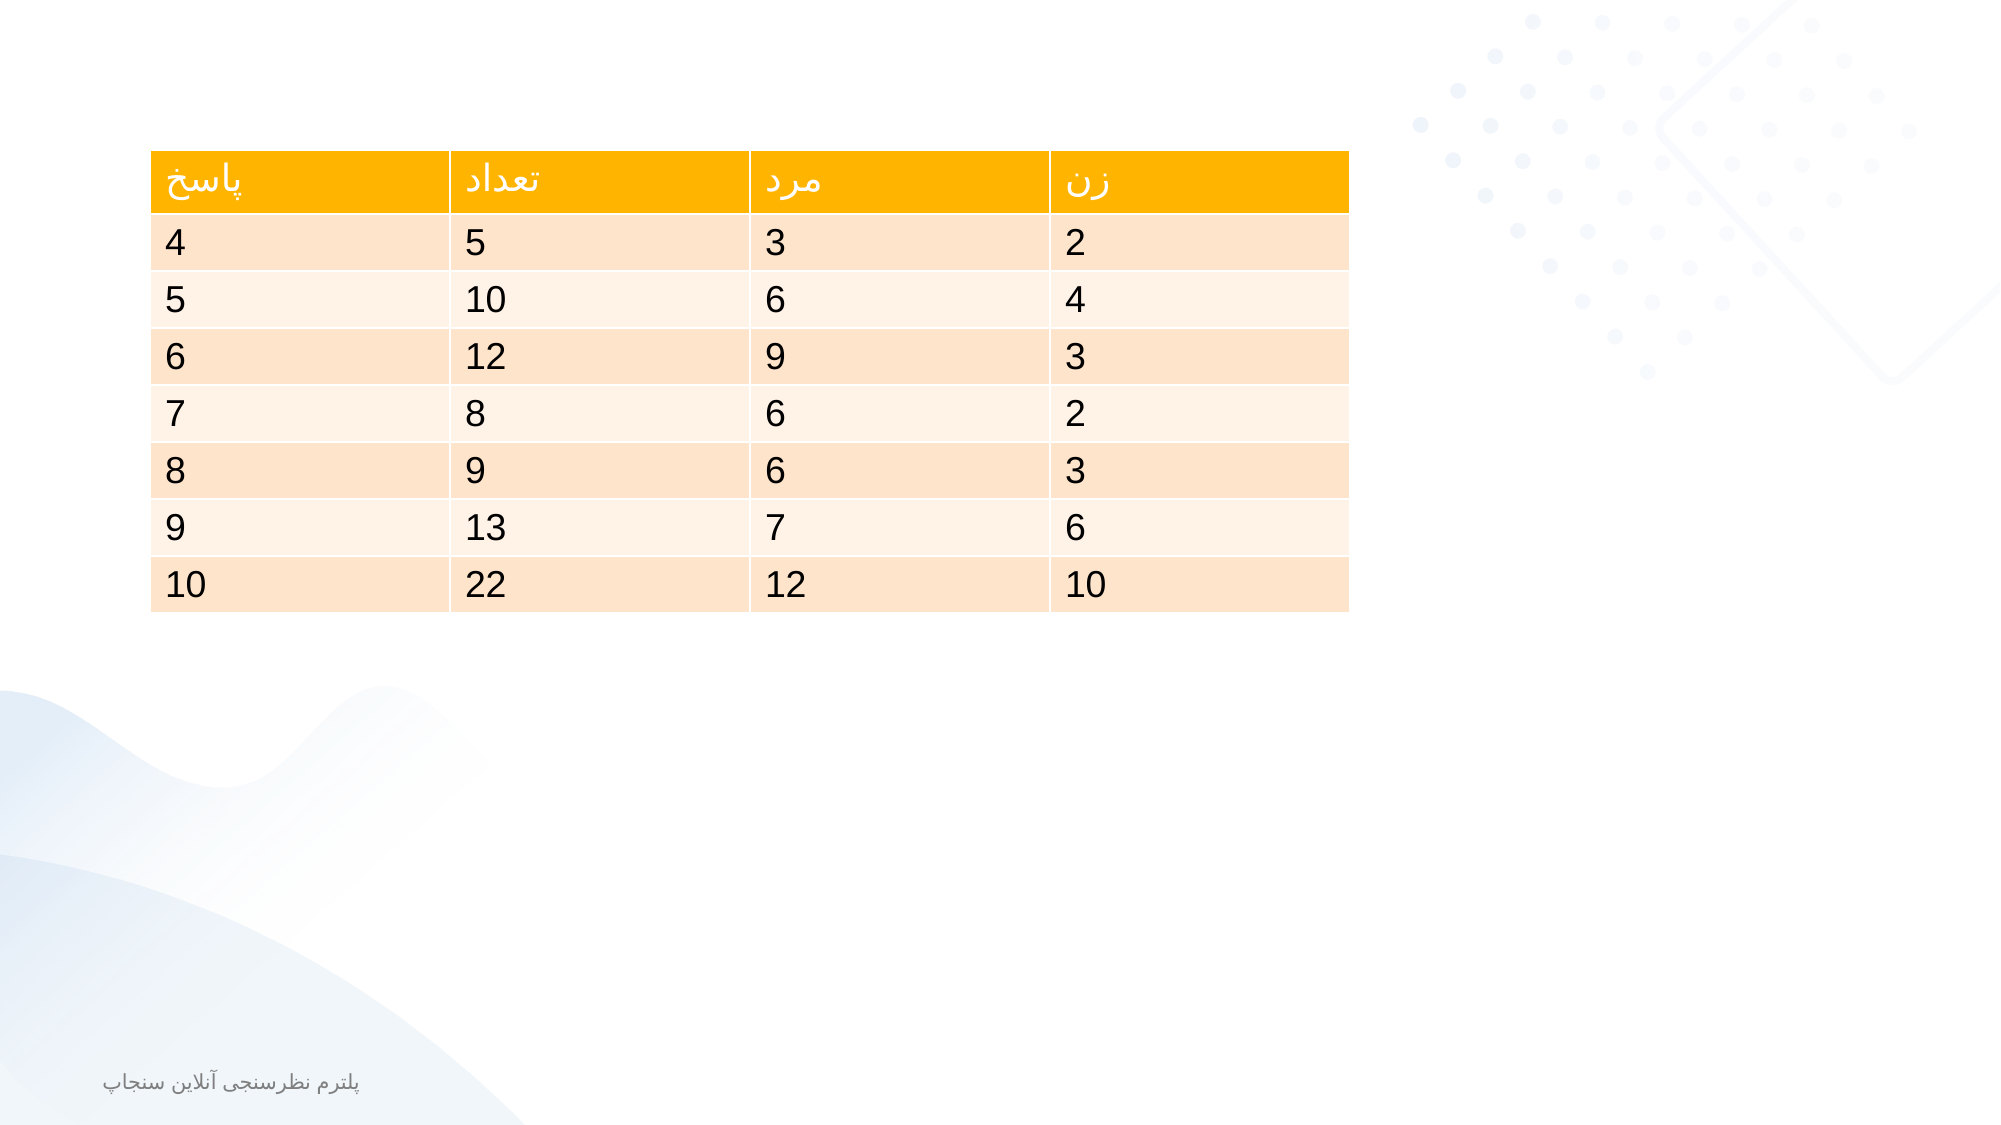

| پاسخ | تعداد | مرد | زن |
| --- | --- | --- | --- |
| 4 | 5 | 3 | 2 |
| 5 | 10 | 6 | 4 |
| 6 | 12 | 9 | 3 |
| 7 | 8 | 6 | 2 |
| 8 | 9 | 6 | 3 |
| 9 | 13 | 7 | 6 |
| 10 | 22 | 12 | 10 |